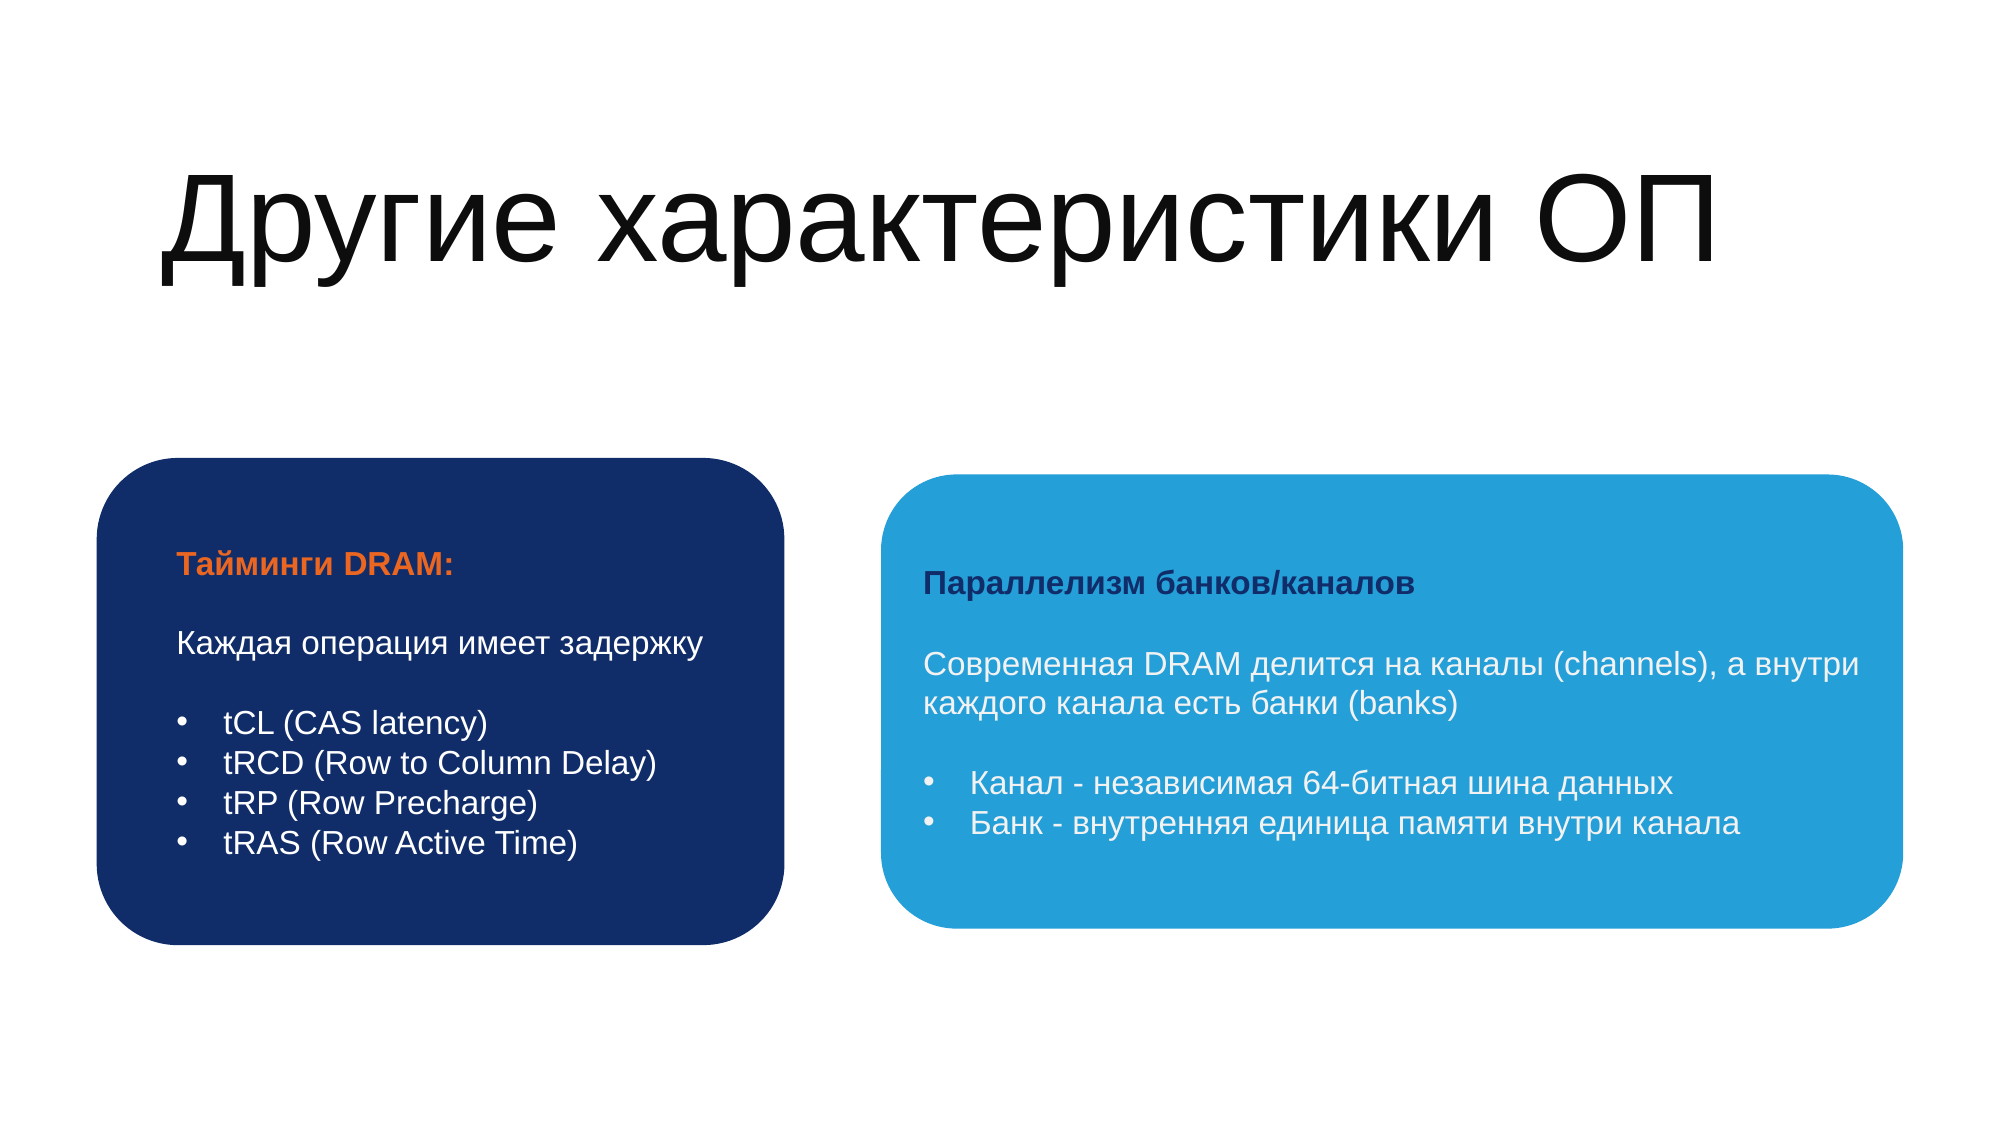

Другие характеристики ОП
Тайминги DRAM:

Каждая операция имеет задержку

tCL (CAS latency)
tRCD (Row to Column Delay)
tRP (Row Precharge)
tRAS (Row Active Time)
Параллелизм банков/каналов

Современная DRAM делится на каналы (channels), а внутри каждого канала есть банки (banks)

Канал - независимая 64-битная шина данных
Банк - внутренняя единица памяти внутри канала